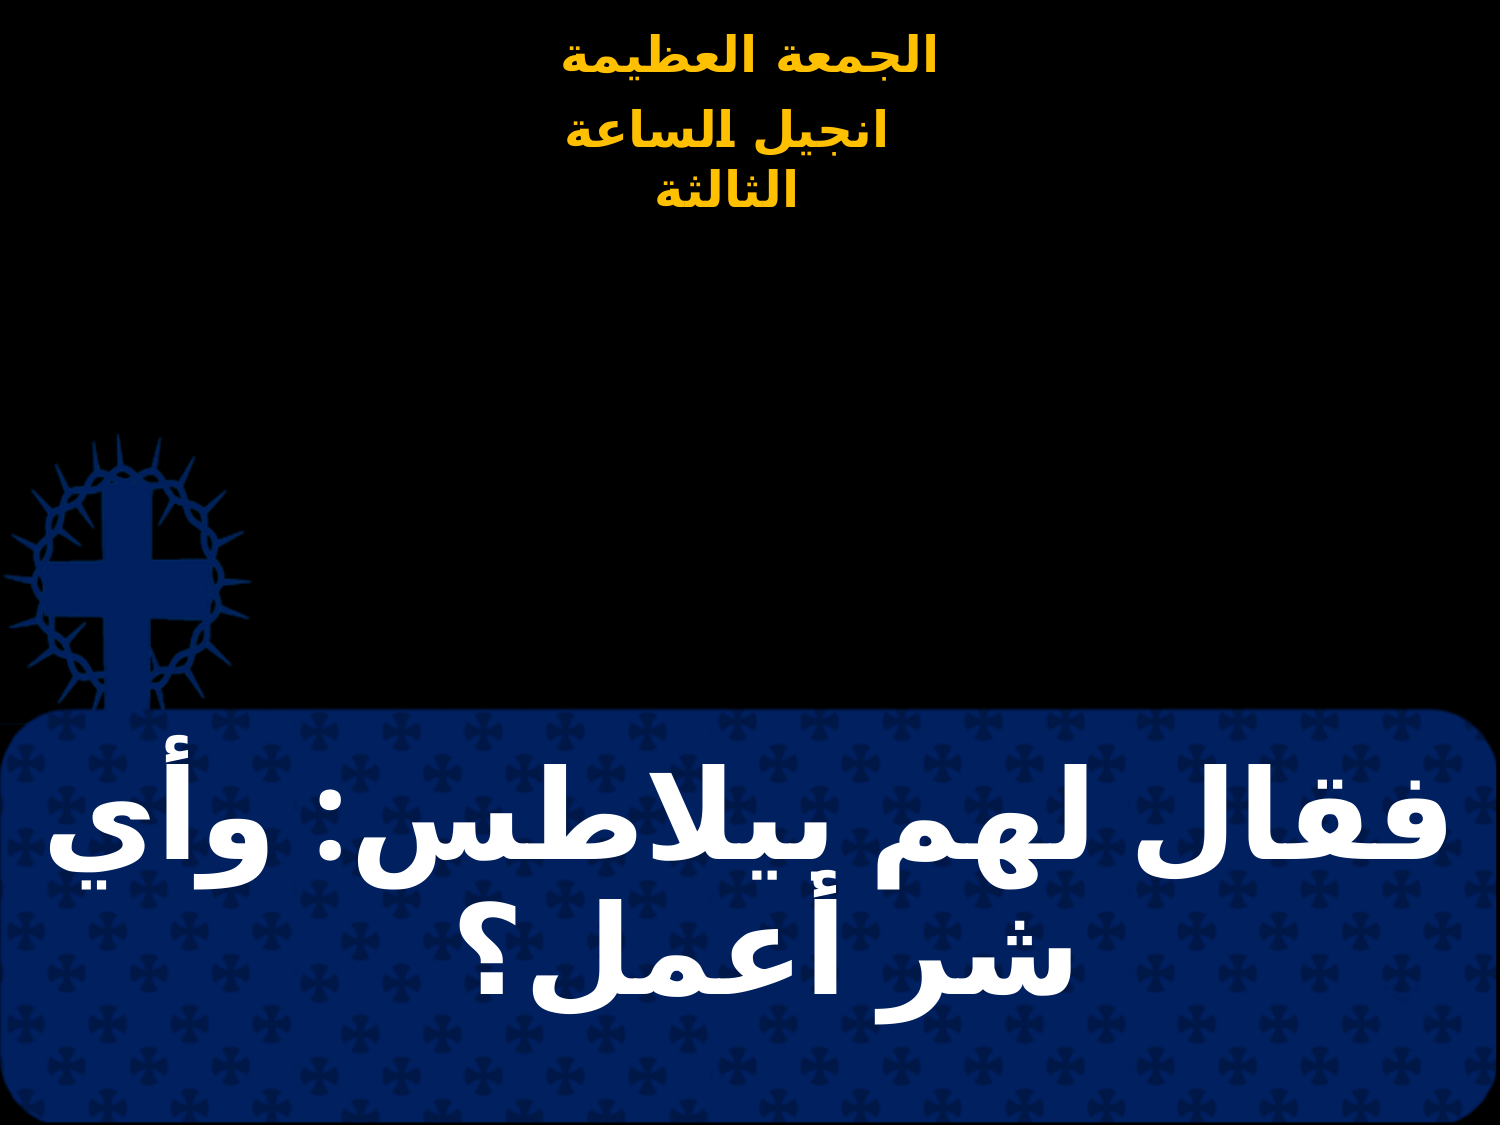

# فقال لهم بيلاطس: وأي شر أعمل؟